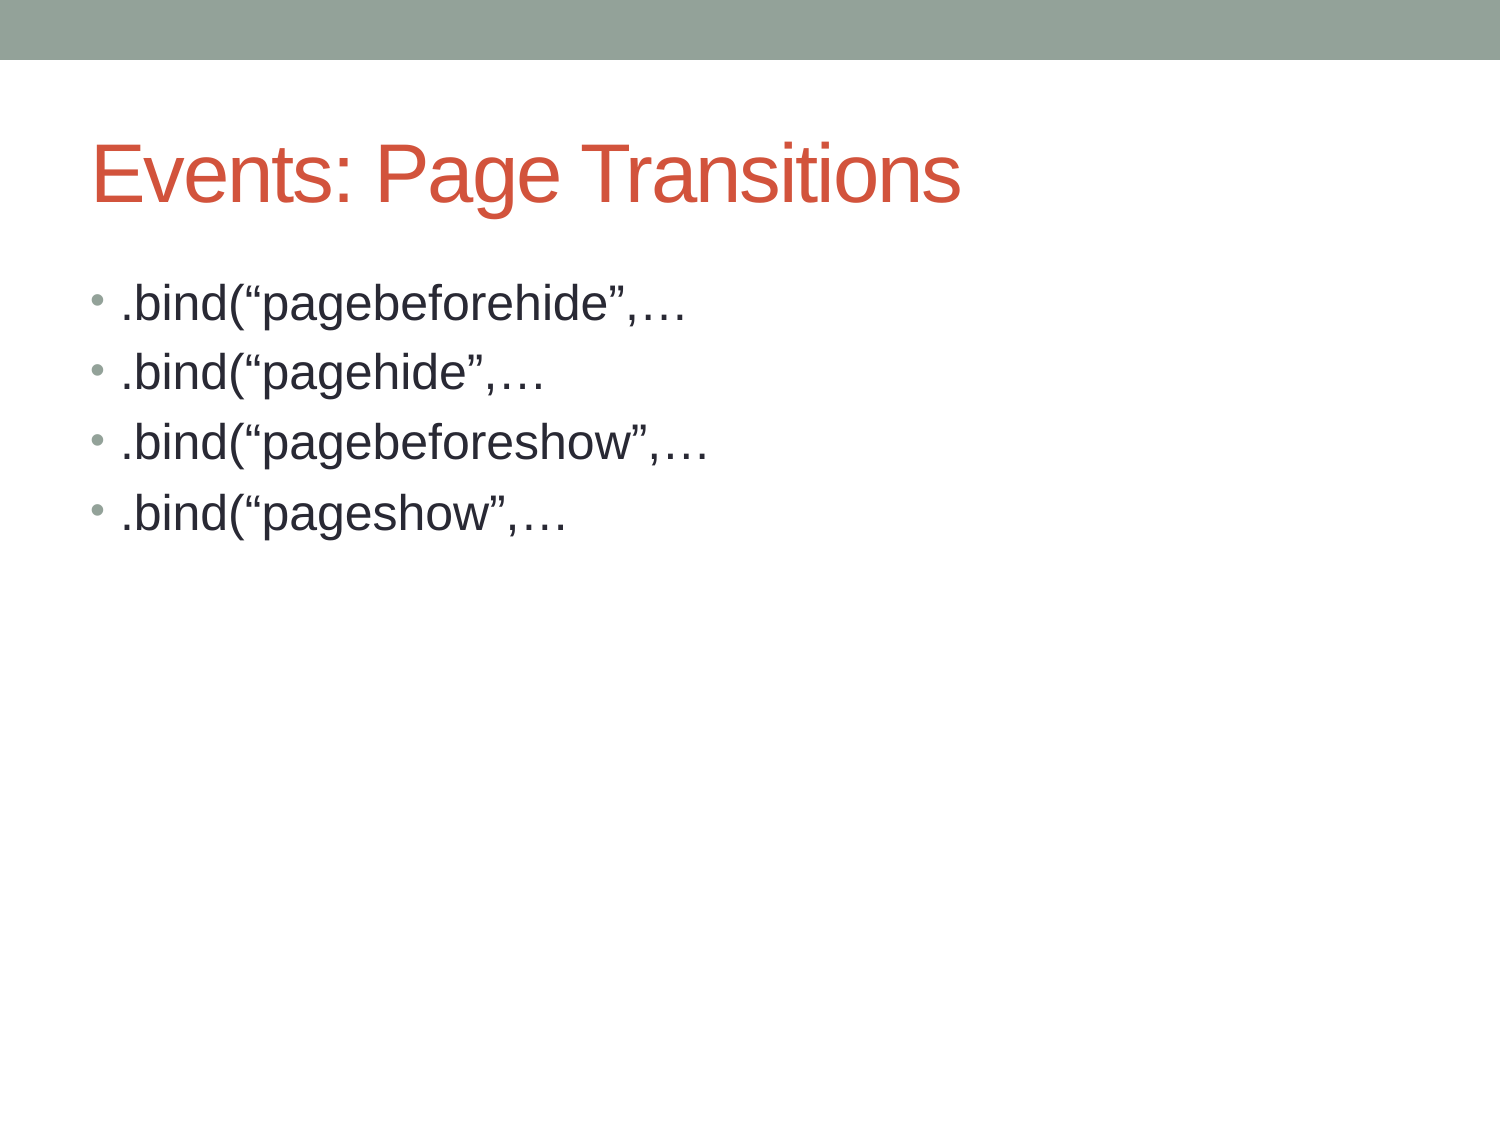

# Events: Page Transitions
.bind(“pagebeforehide”,…
.bind(“pagehide”,…
.bind(“pagebeforeshow”,…
.bind(“pageshow”,…